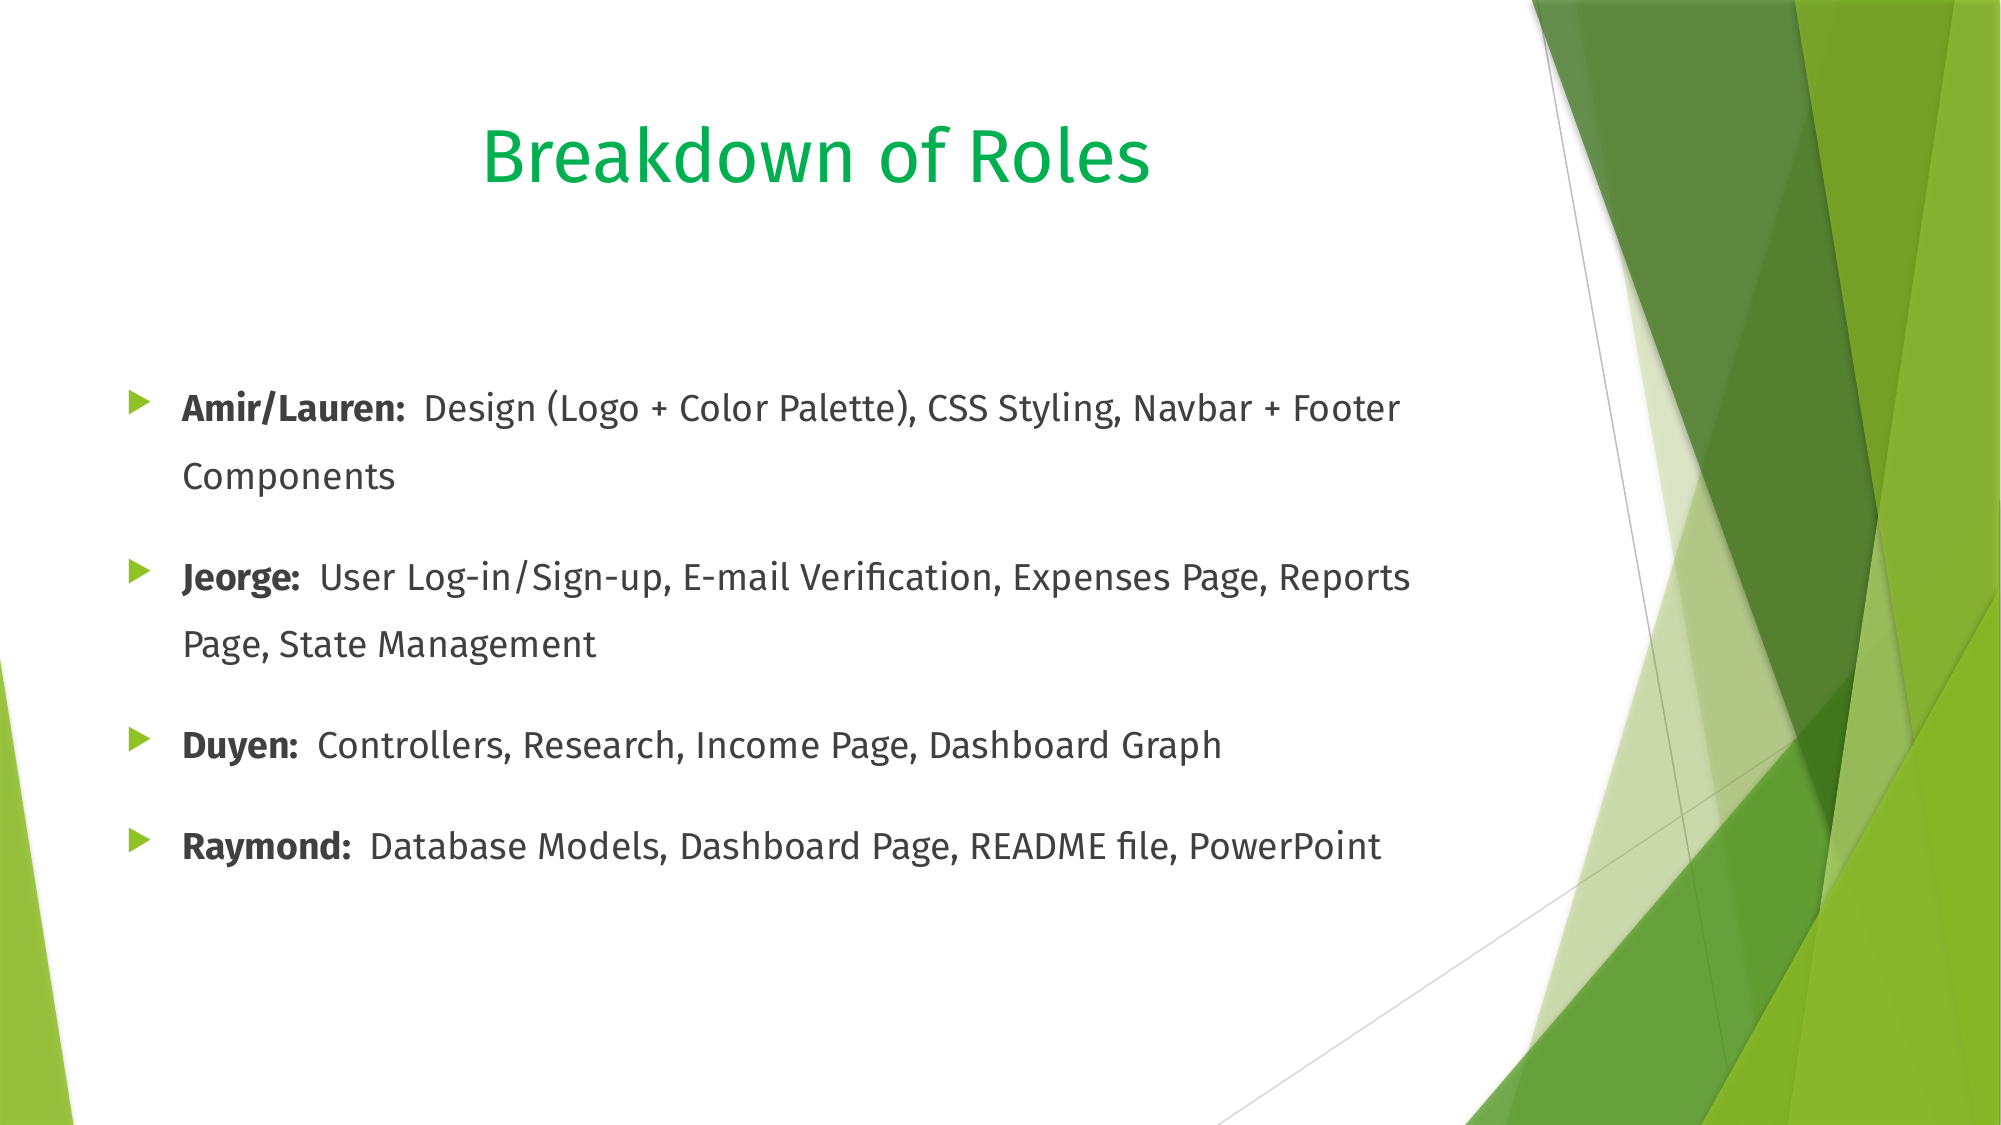

# Breakdown of Roles
Amir/Lauren:  Design (Logo + Color Palette), CSS Styling, Navbar + Footer Components
Jeorge:  User Log-in/Sign-up, E-mail Verification, Expenses Page, Reports Page, State Management
Duyen:  Controllers, Research, Income Page, Dashboard Graph
Raymond:  Database Models, Dashboard Page, README file, PowerPoint